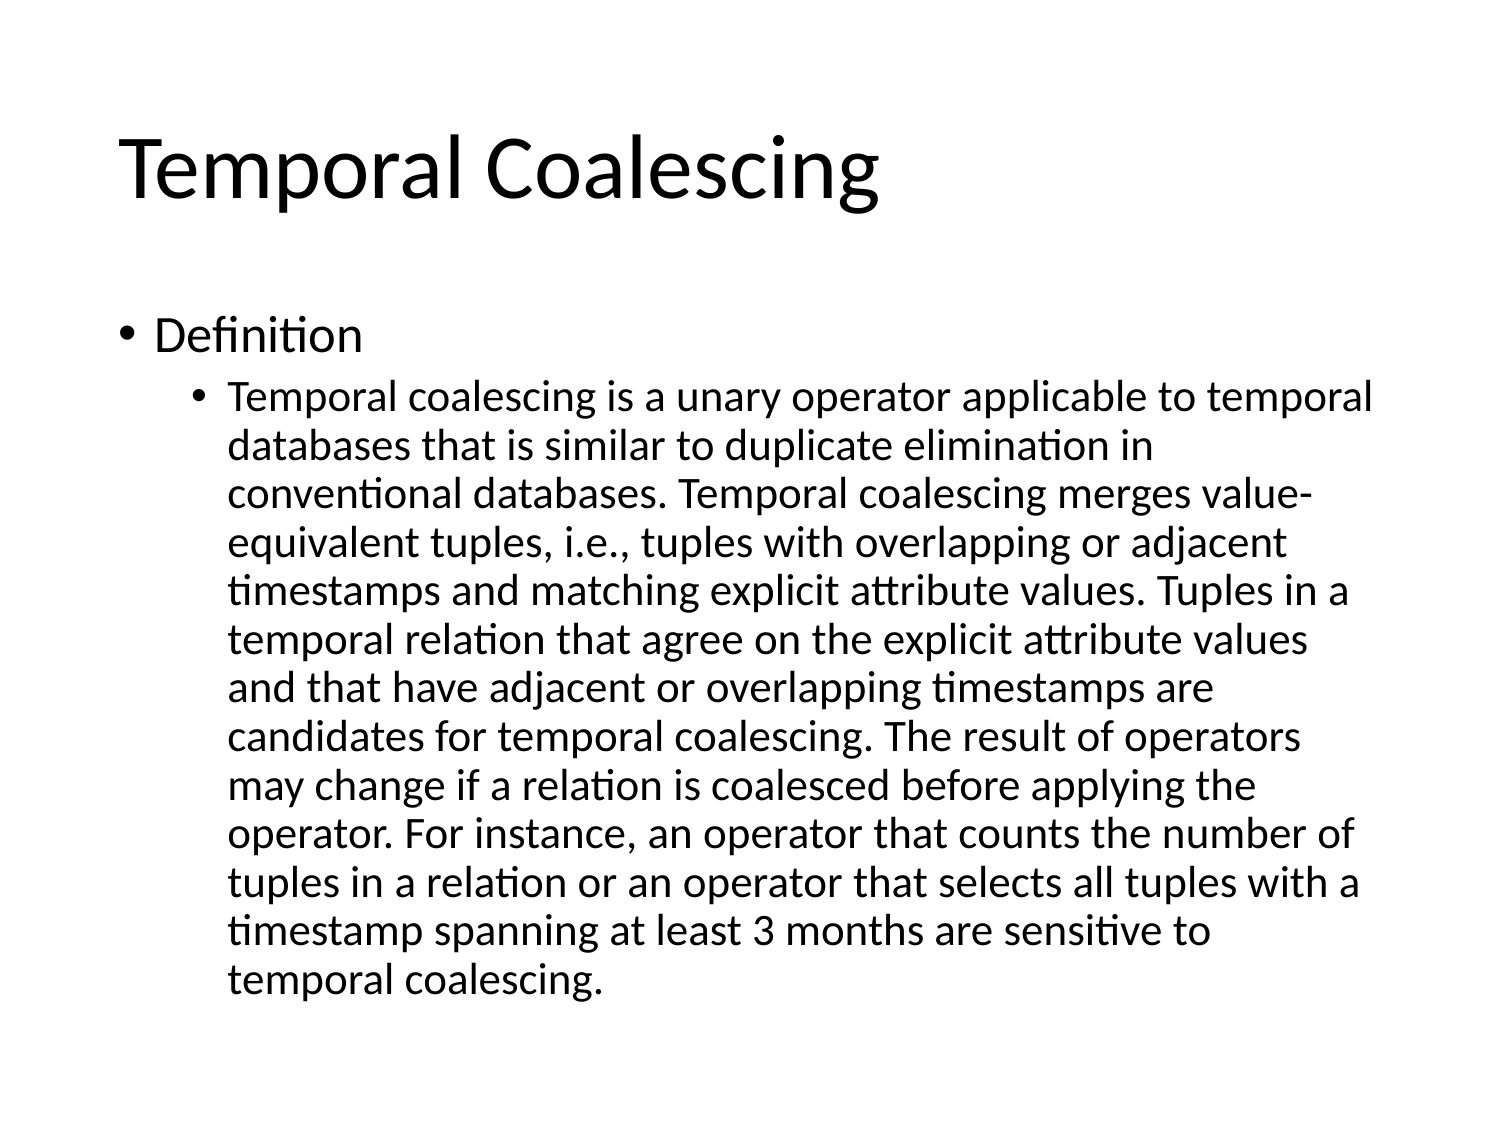

# Temporal Coalescing
Definition
Temporal coalescing is a unary operator applicable to temporal databases that is similar to duplicate elimination in conventional databases. Temporal coalescing merges value-equivalent tuples, i.e., tuples with overlapping or adjacent timestamps and matching explicit attribute values. Tuples in a temporal relation that agree on the explicit attribute values and that have adjacent or overlapping timestamps are candidates for temporal coalescing. The result of operators may change if a relation is coalesced before applying the operator. For instance, an operator that counts the number of tuples in a relation or an operator that selects all tuples with a timestamp spanning at least 3 months are sensitive to temporal coalescing.